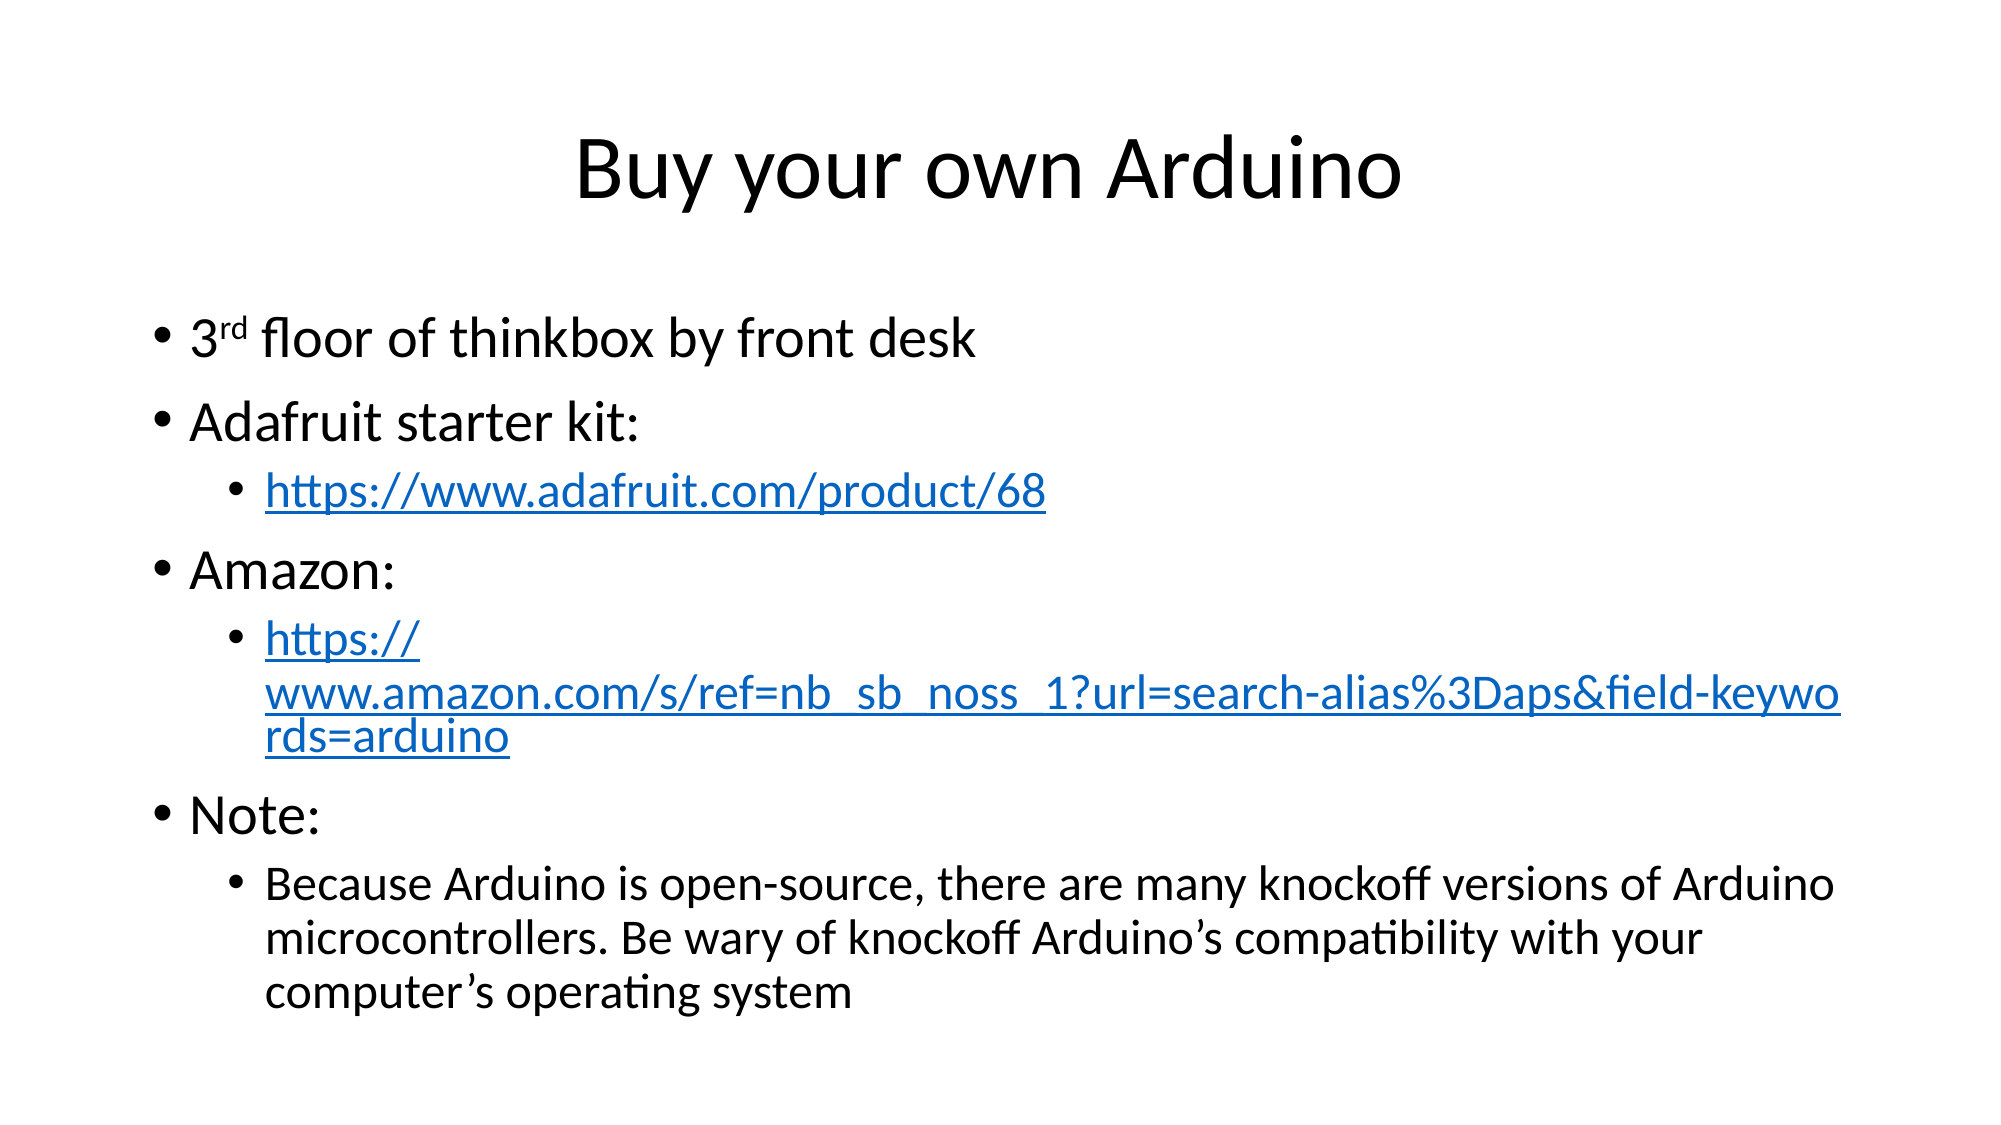

# Buy your own Arduino
3rd floor of thinkbox by front desk
Adafruit starter kit:
https://www.adafruit.com/product/68
Amazon:
https://www.amazon.com/s/ref=nb_sb_noss_1?url=search-alias%3Daps&field-keywords=arduino
Note:
Because Arduino is open-source, there are many knockoff versions of Arduino microcontrollers. Be wary of knockoff Arduino’s compatibility with your computer’s operating system